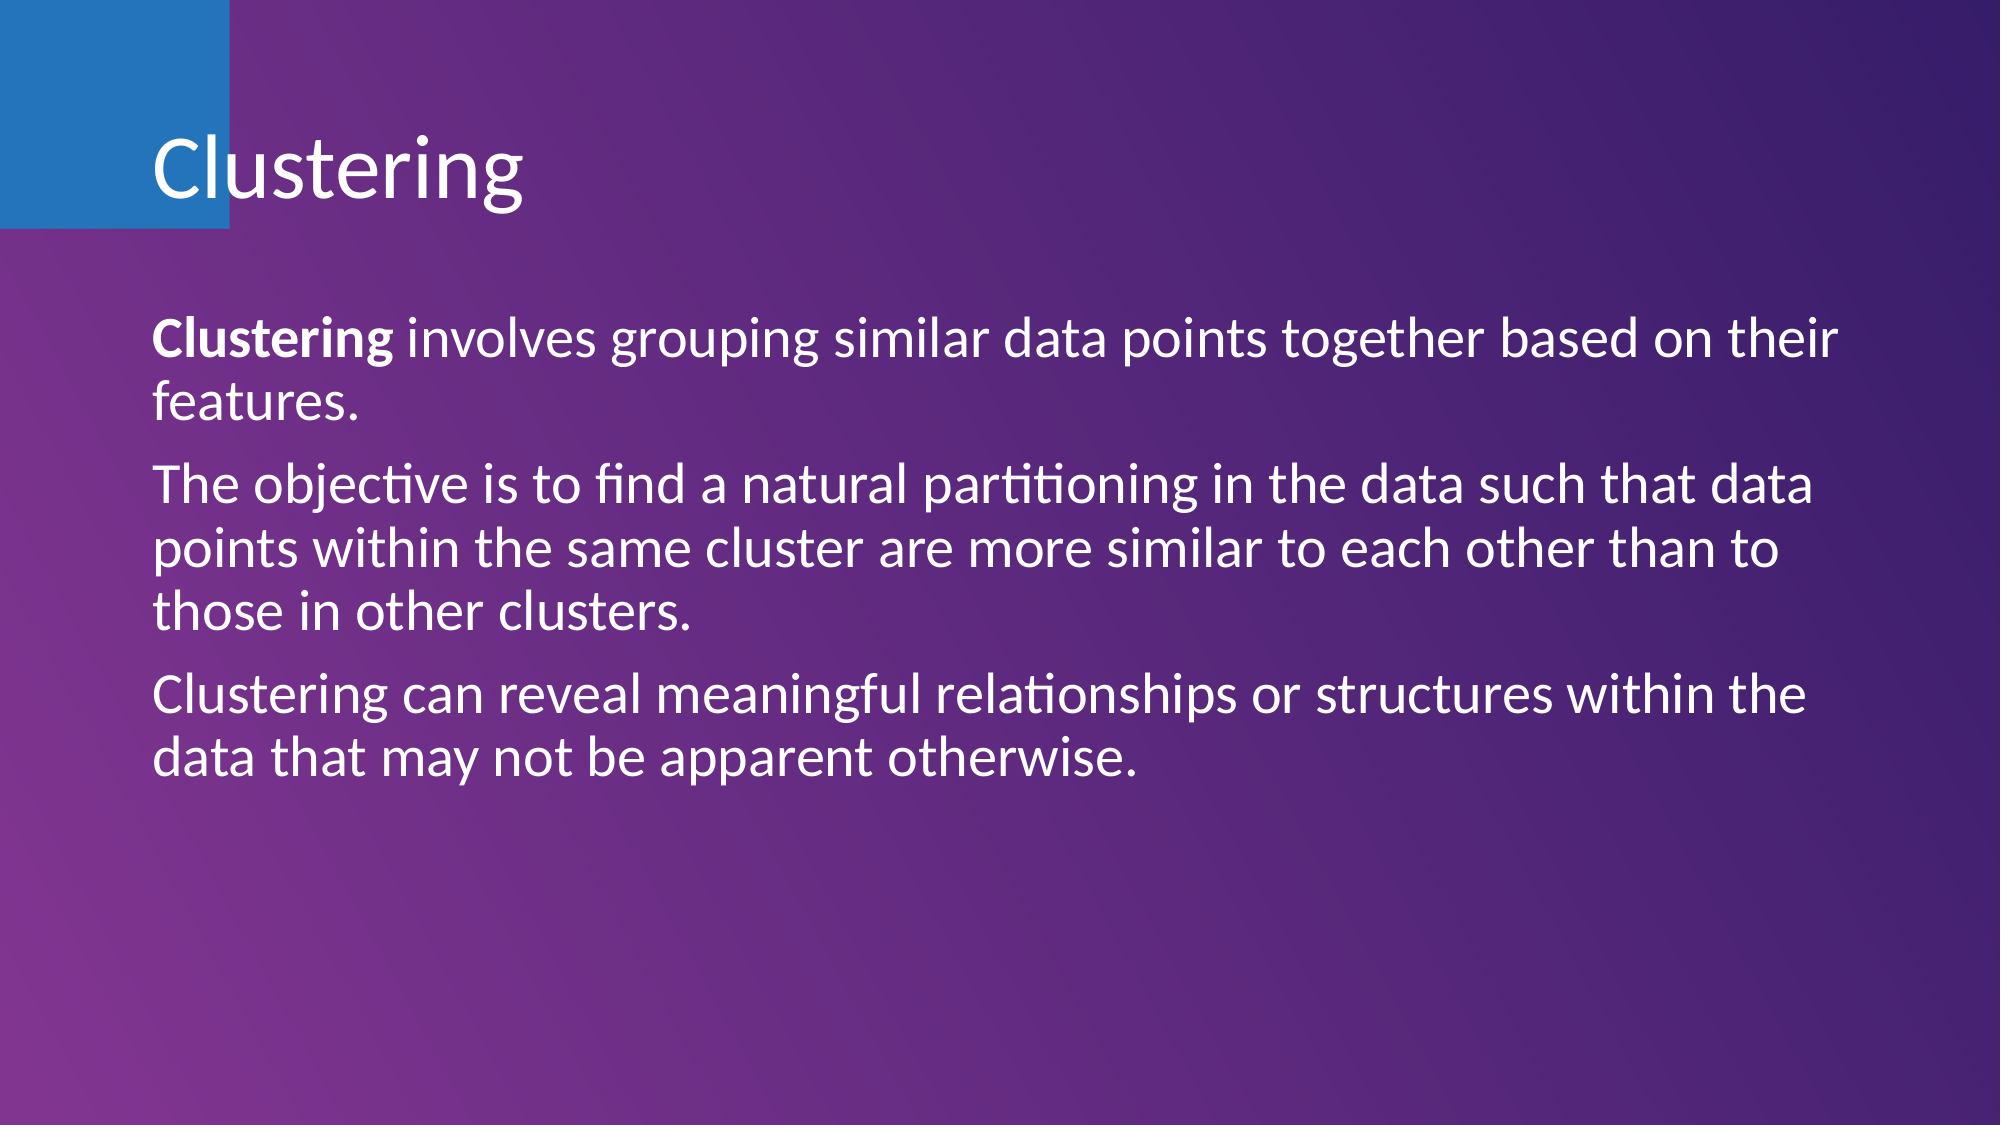

# Clustering
Clustering involves grouping similar data points together based on their features.
The objective is to find a natural partitioning in the data such that data points within the same cluster are more similar to each other than to those in other clusters.
Clustering can reveal meaningful relationships or structures within the data that may not be apparent otherwise.